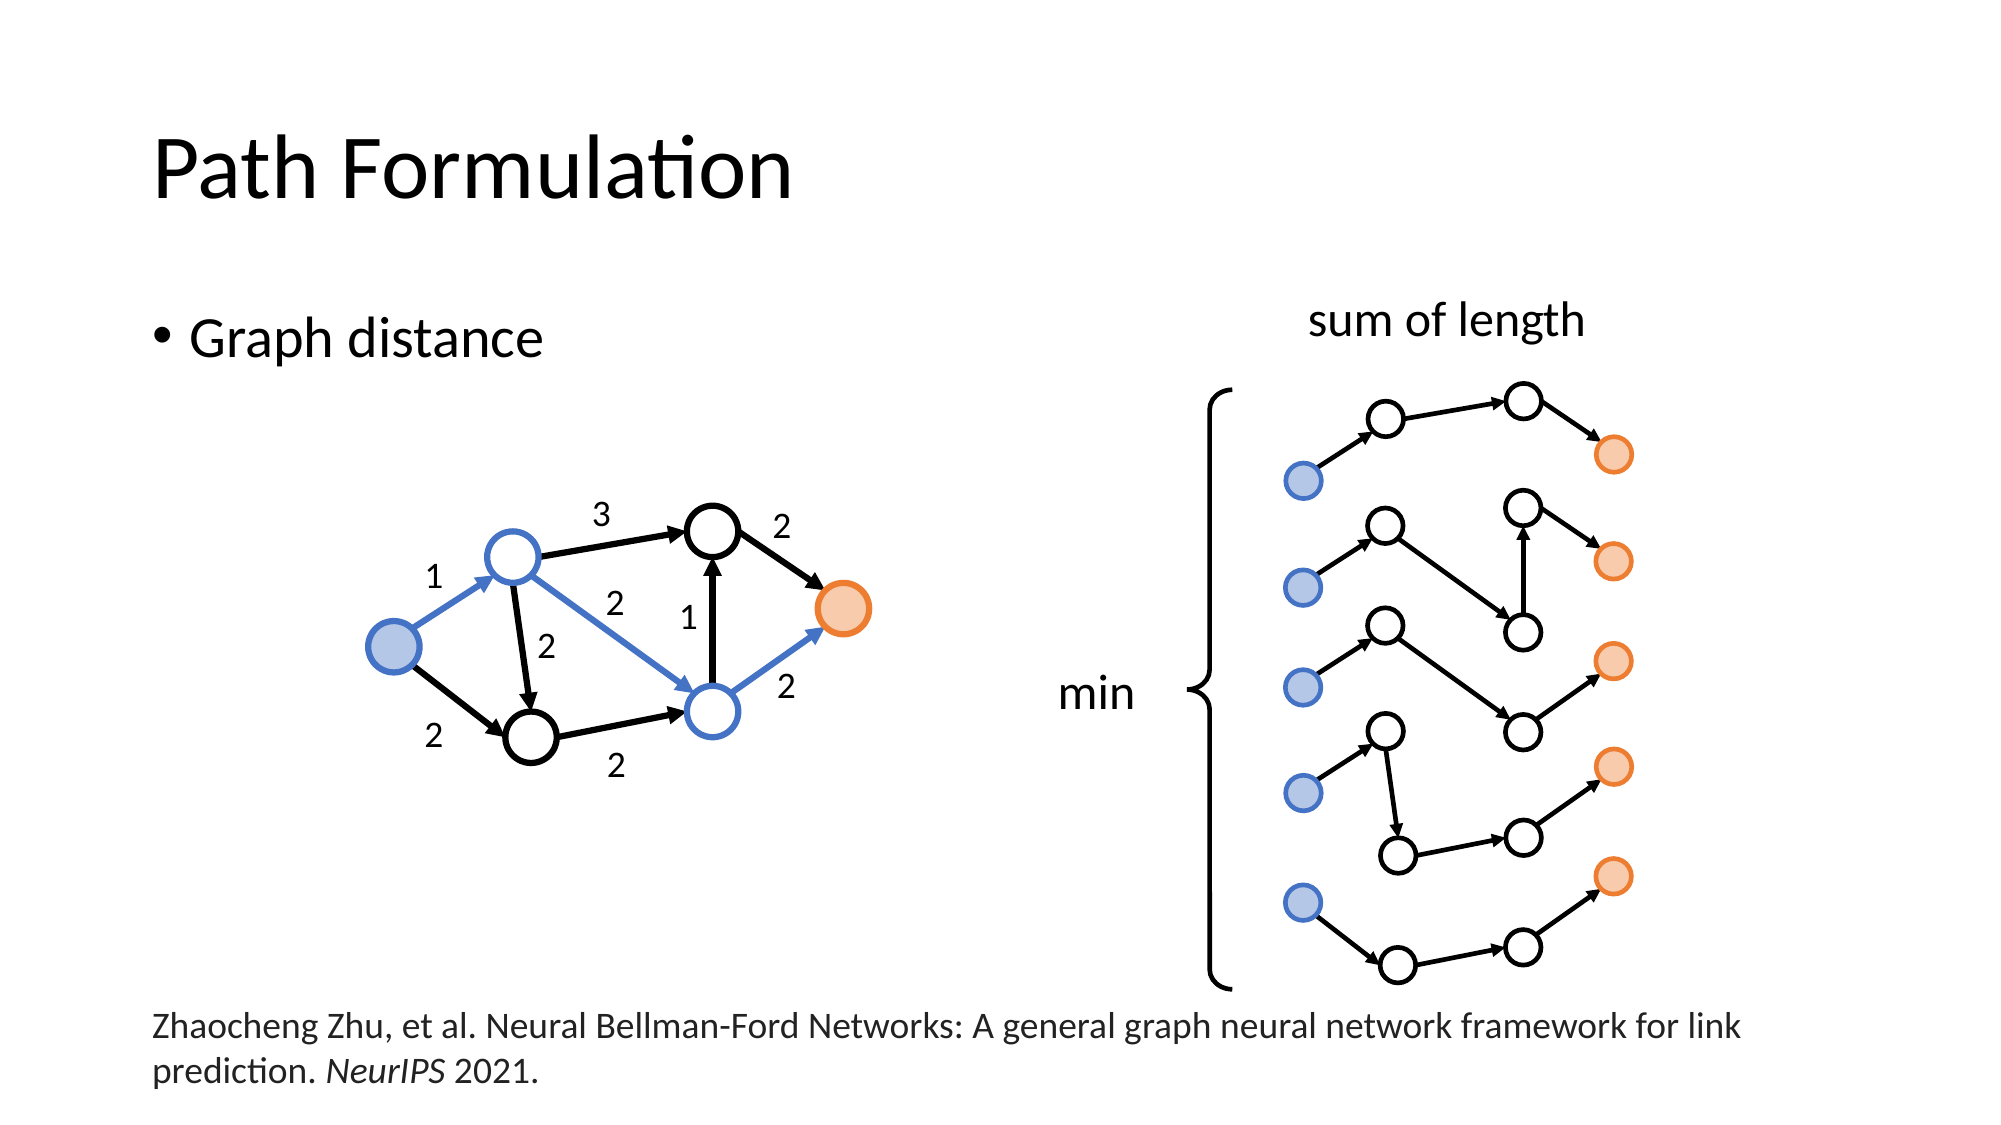

# Path Formulation
sum of length

min
Graph distance
3
2

1
2

1
2

2

2

2
Zhaocheng Zhu, et al. Neural Bellman-Ford Networks: A general graph neural network framework for link prediction. NeurIPS 2021.